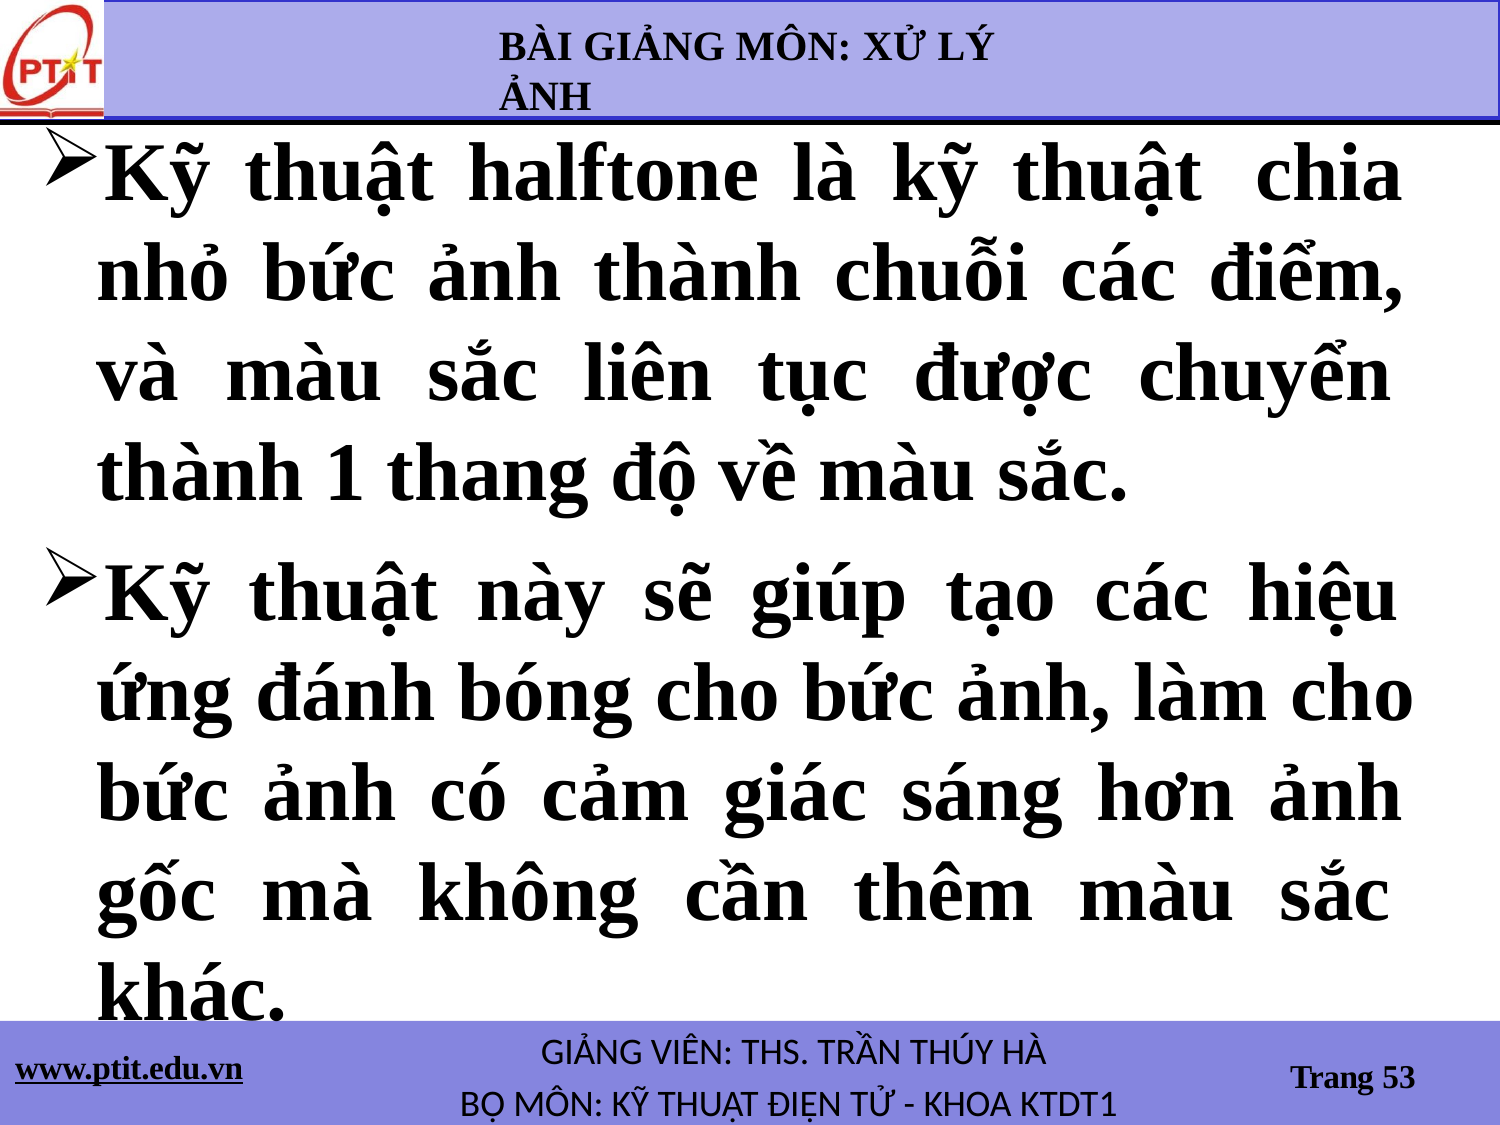

# BÀI GIẢNG MÔN: XỬ LÝ ẢNH
Kỹ thuật halftone là kỹ thuật chia  nhỏ bức ảnh thành chuỗi các điểm,  và màu sắc liên tục được chuyển  thành 1 thang độ về màu sắc.
Kỹ thuật này sẽ giúp tạo các hiệu  ứng đánh bóng cho bức ảnh, làm cho  bức ảnh có cảm giác sáng hơn ảnh  gốc mà không cần thêm màu sắc  khác.

GIẢNG VIÊN: THS. TRẦN THÚY HÀ
BỘ MÔN: KỸ THUẬT ĐIỆN TỬ - KHOA KTDT1
www.ptit.edu.vn
Trang 53